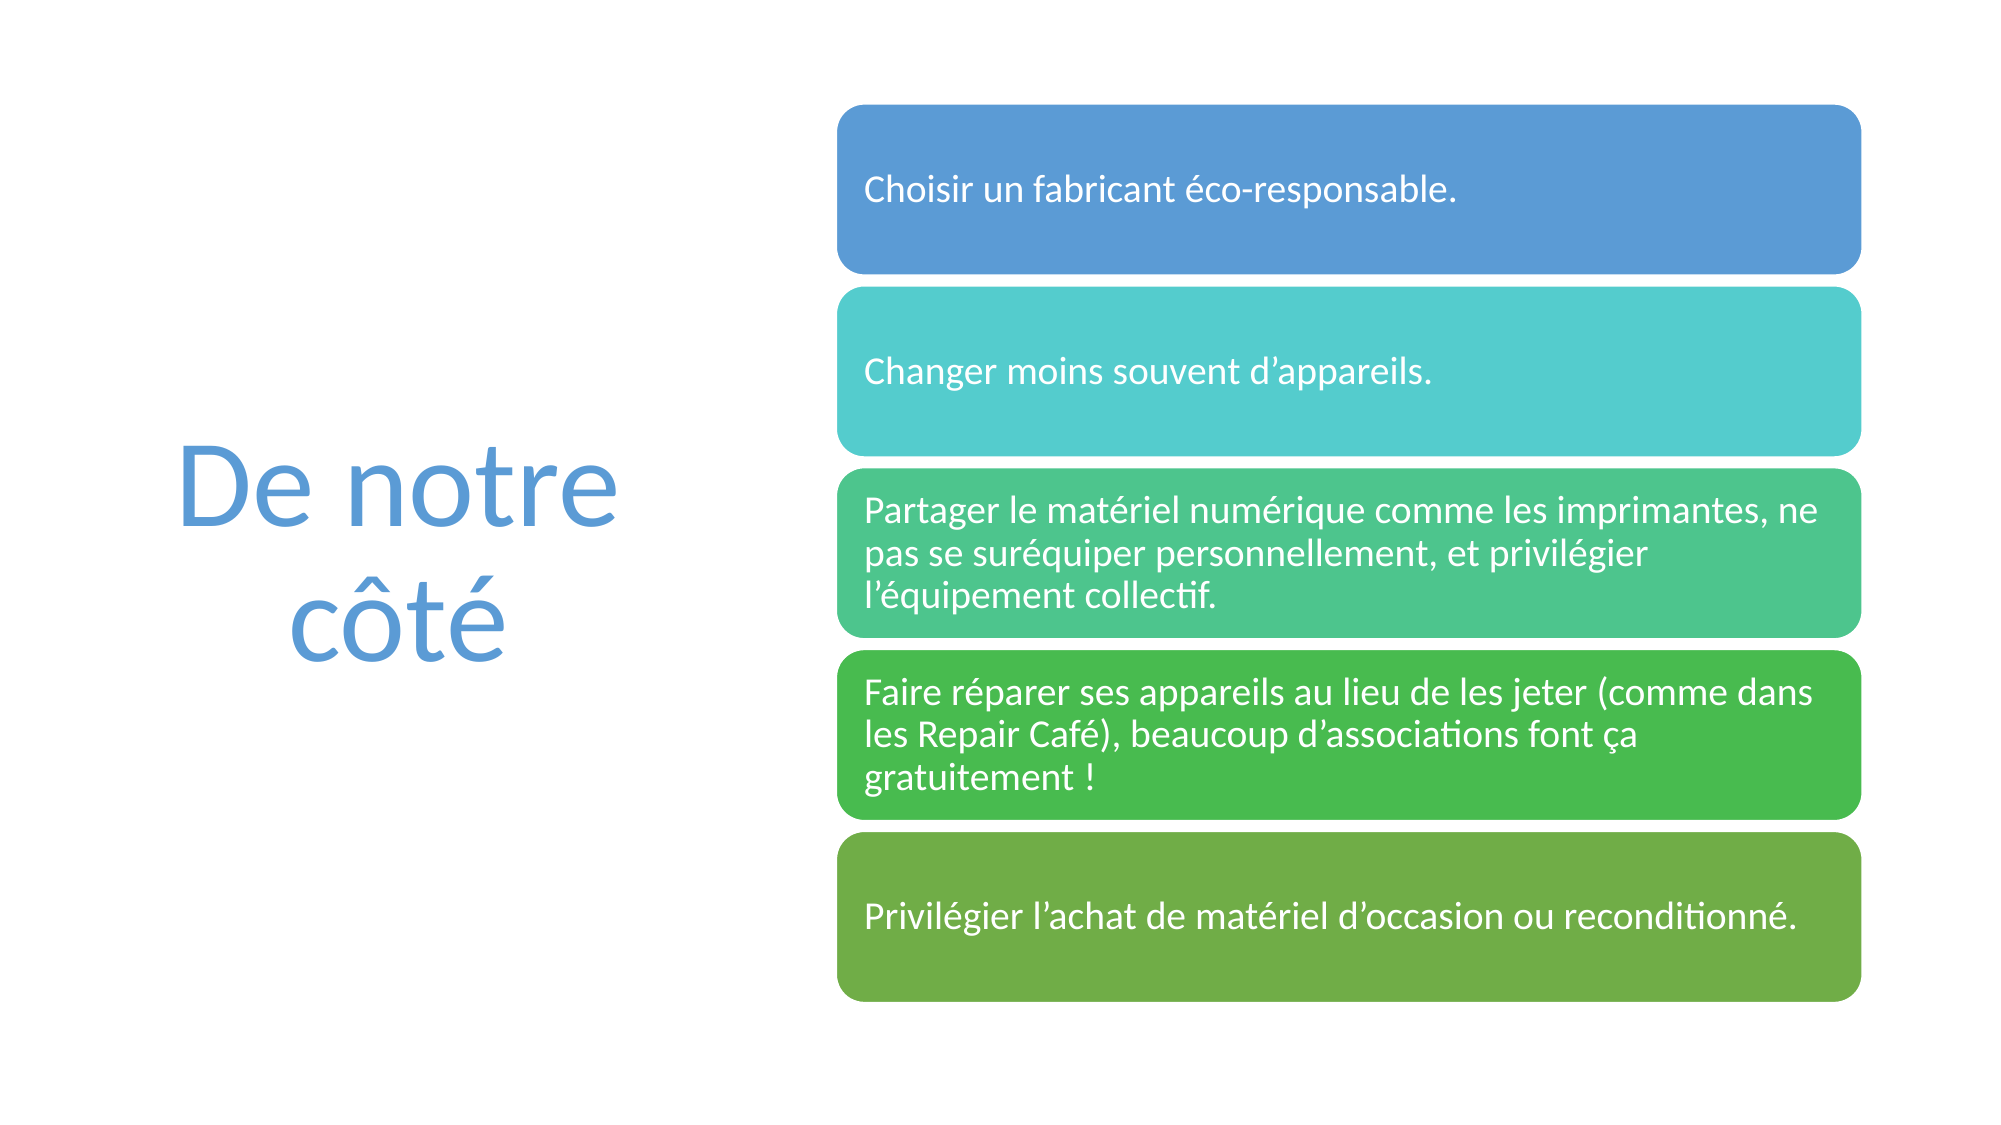

# De notre côté
Choisir un fabricant éco-responsable.
Changer moins souvent d’appareils.
Partager le matériel numérique comme les imprimantes, ne pas se suréquiper personnellement, et privilégier l’équipement collectif.
Faire réparer ses appareils au lieu de les jeter (comme dans les Repair Café), beaucoup d’associations font ça gratuitement !
Privilégier l’achat de matériel d’occasion ou reconditionné.